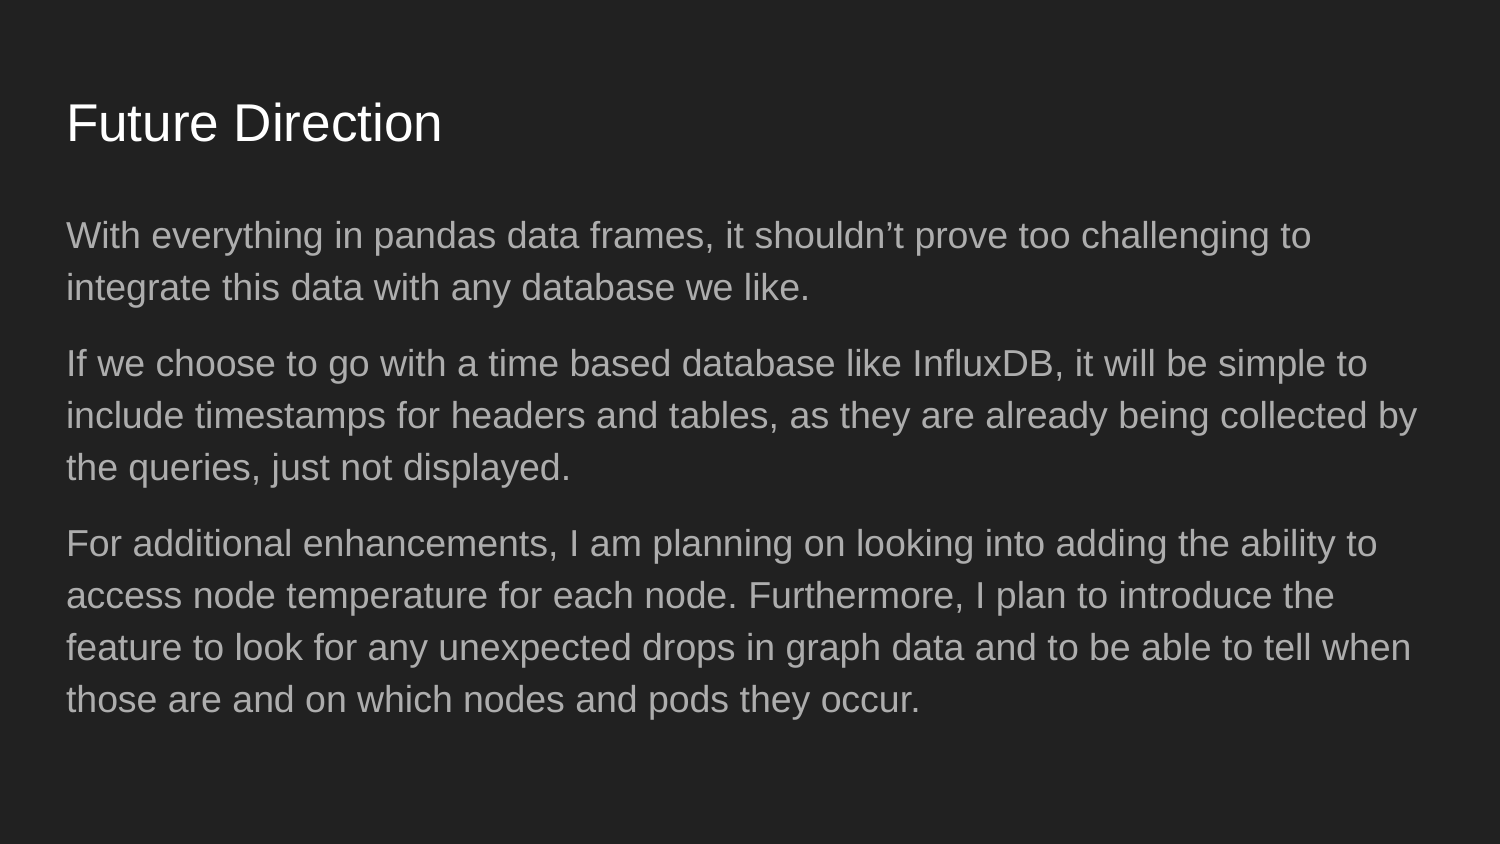

# Future Direction
With everything in pandas data frames, it shouldn’t prove too challenging to integrate this data with any database we like.
If we choose to go with a time based database like InfluxDB, it will be simple to include timestamps for headers and tables, as they are already being collected by the queries, just not displayed.
For additional enhancements, I am planning on looking into adding the ability to access node temperature for each node. Furthermore, I plan to introduce the feature to look for any unexpected drops in graph data and to be able to tell when those are and on which nodes and pods they occur.